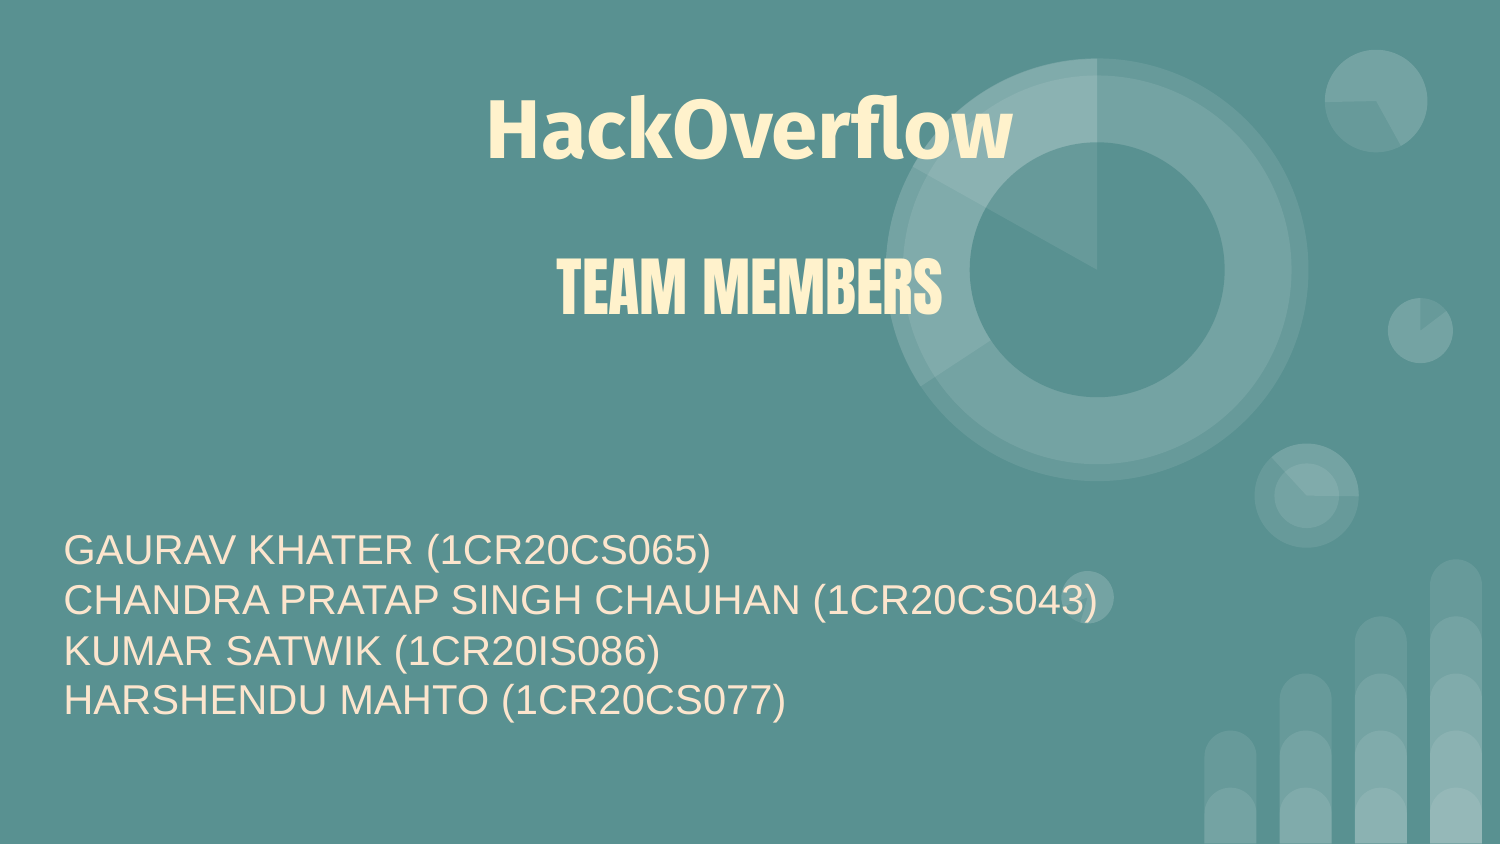

HackOverflow
TEAM MEMBERS
GAURAV KHATER (1CR20CS065)
CHANDRA PRATAP SINGH CHAUHAN (1CR20CS043)
KUMAR SATWIK (1CR20IS086)
HARSHENDU MAHTO (1CR20CS077)